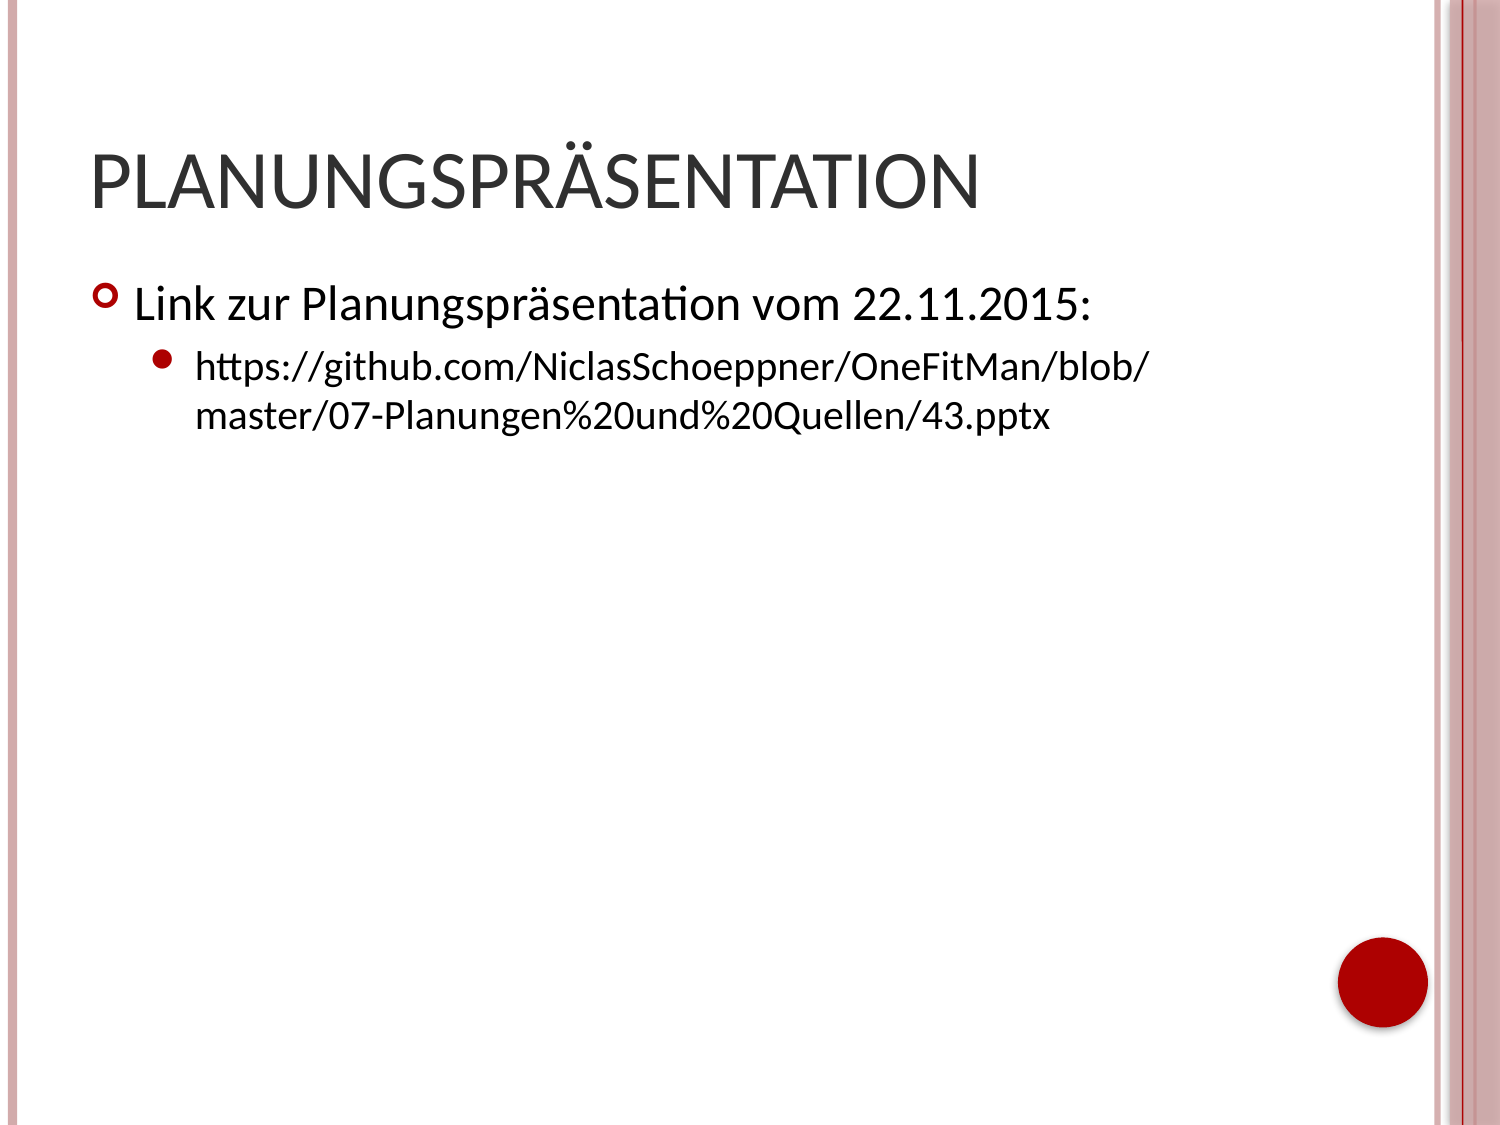

# Planungspräsentation
Link zur Planungspräsentation vom 22.11.2015:
https://github.com/NiclasSchoeppner/OneFitMan/blob/master/07-Planungen%20und%20Quellen/43.pptx